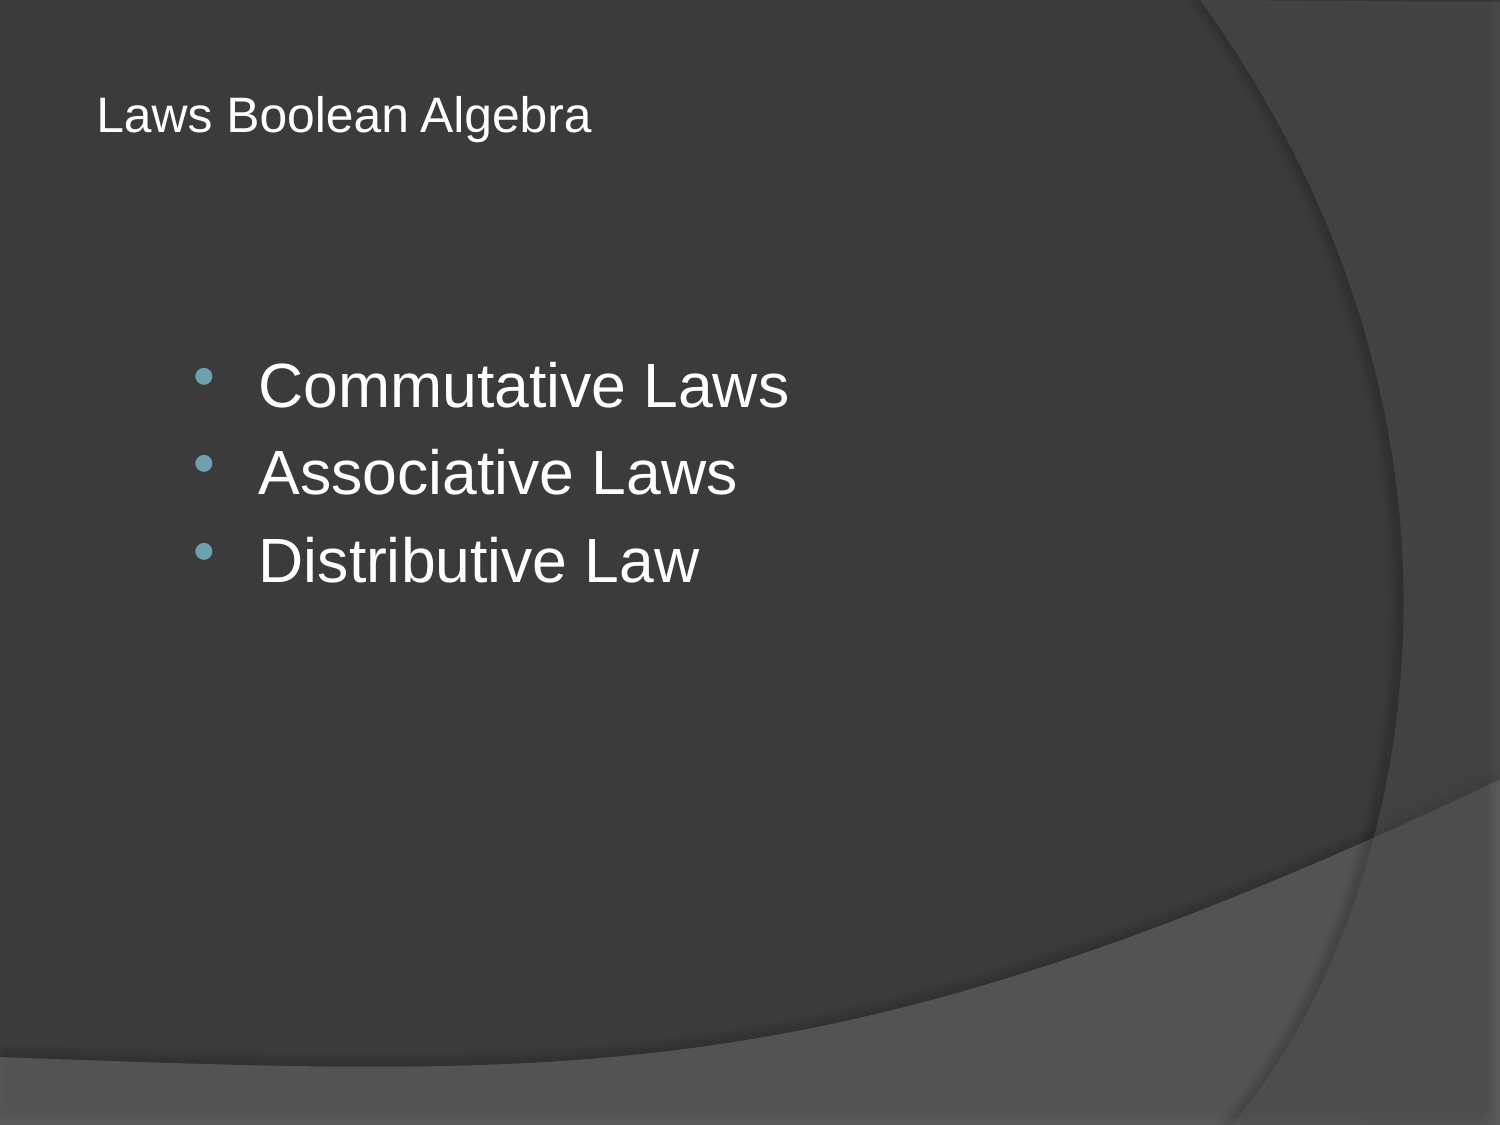

# Laws Boolean Algebra
Commutative Laws
Associative Laws
Distributive Law